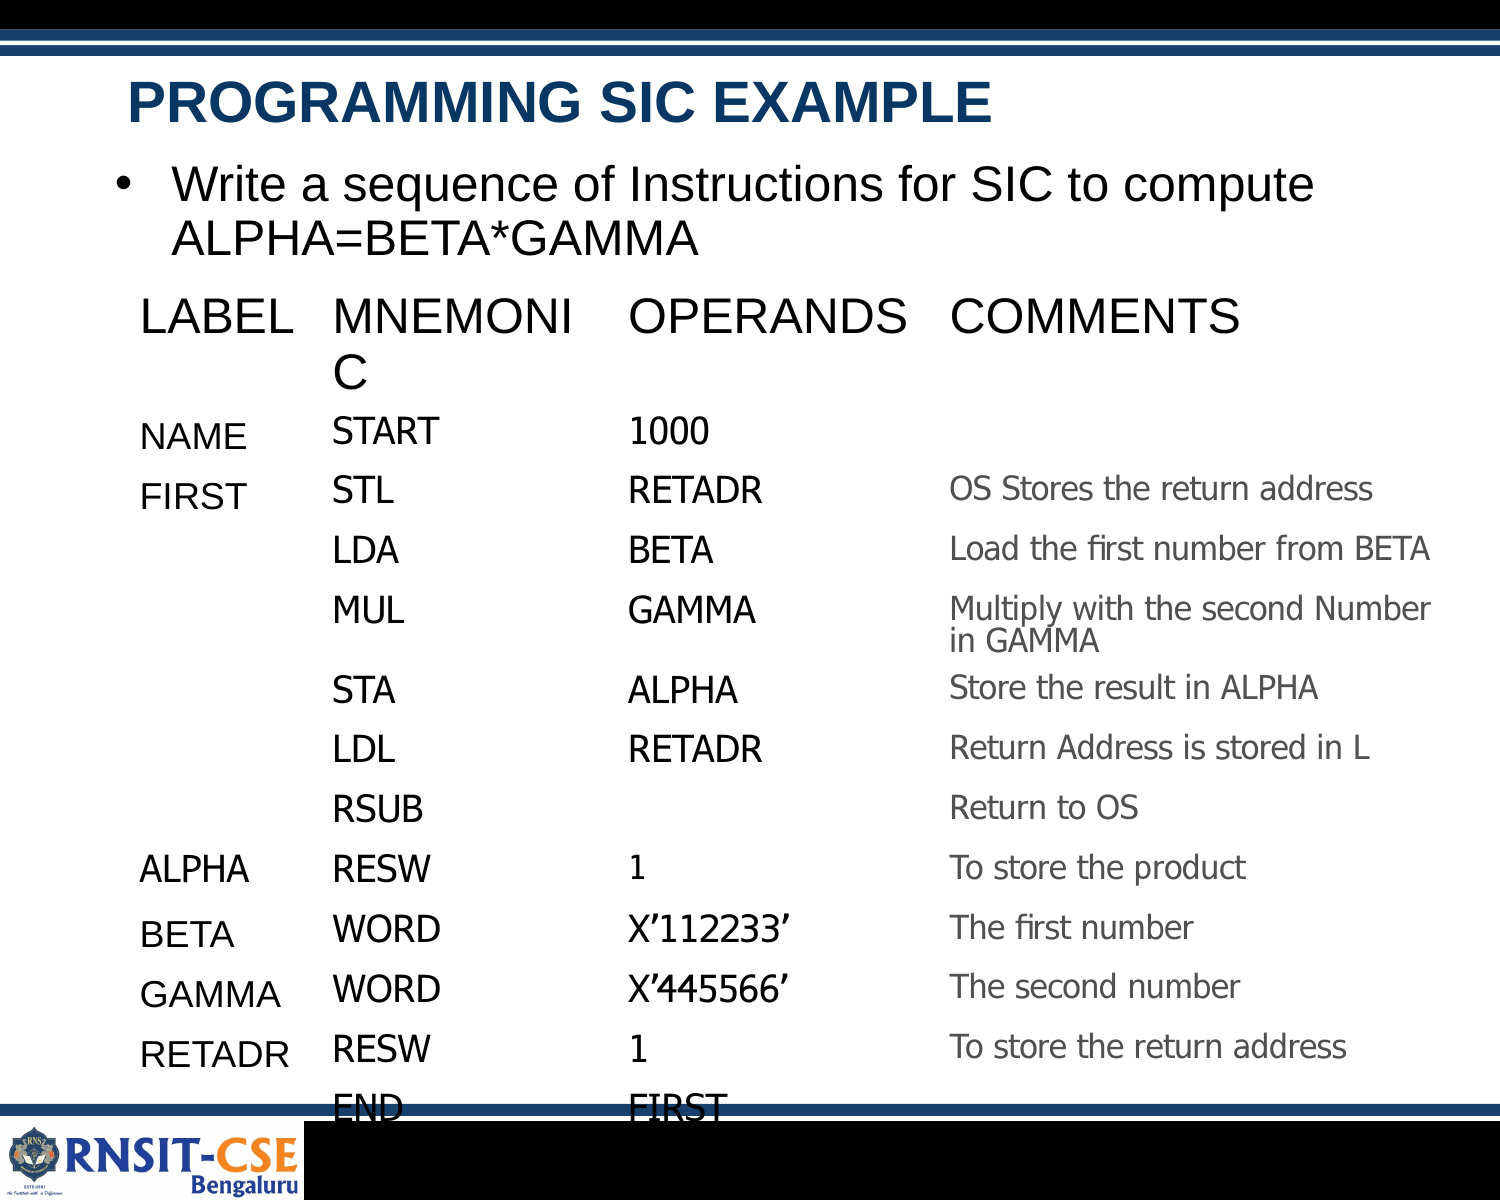

# PROGRAMMING SIC EXAMPLE
Write a sequence of Instructions for SIC to compute ALPHA=BETA*GAMMA

| LABEL | MNEMONIC | OPERANDS | COMMENTS |
| --- | --- | --- | --- |
| NAME | START | 1000 |  |
| FIRST | STL | RETADR | OS Stores the return address |
|  | LDA | BETA | Load the first number from BETA |
|  | MUL | GAMMA | Multiply with the second Number in GAMMA |
|  | STA | ALPHA | Store the result in ALPHA |
|  | LDL | RETADR | Return Address is stored in L |
|  | RSUB |  | Return to OS |
| ALPHA | RESW | 1 | To store the product |
| BETA | WORD | X’112233’ | The first number |
| GAMMA | WORD | X’445566’ | The second number |
| RETADR | RESW | 1 | To store the return address |
|  | END | FIRST |  |